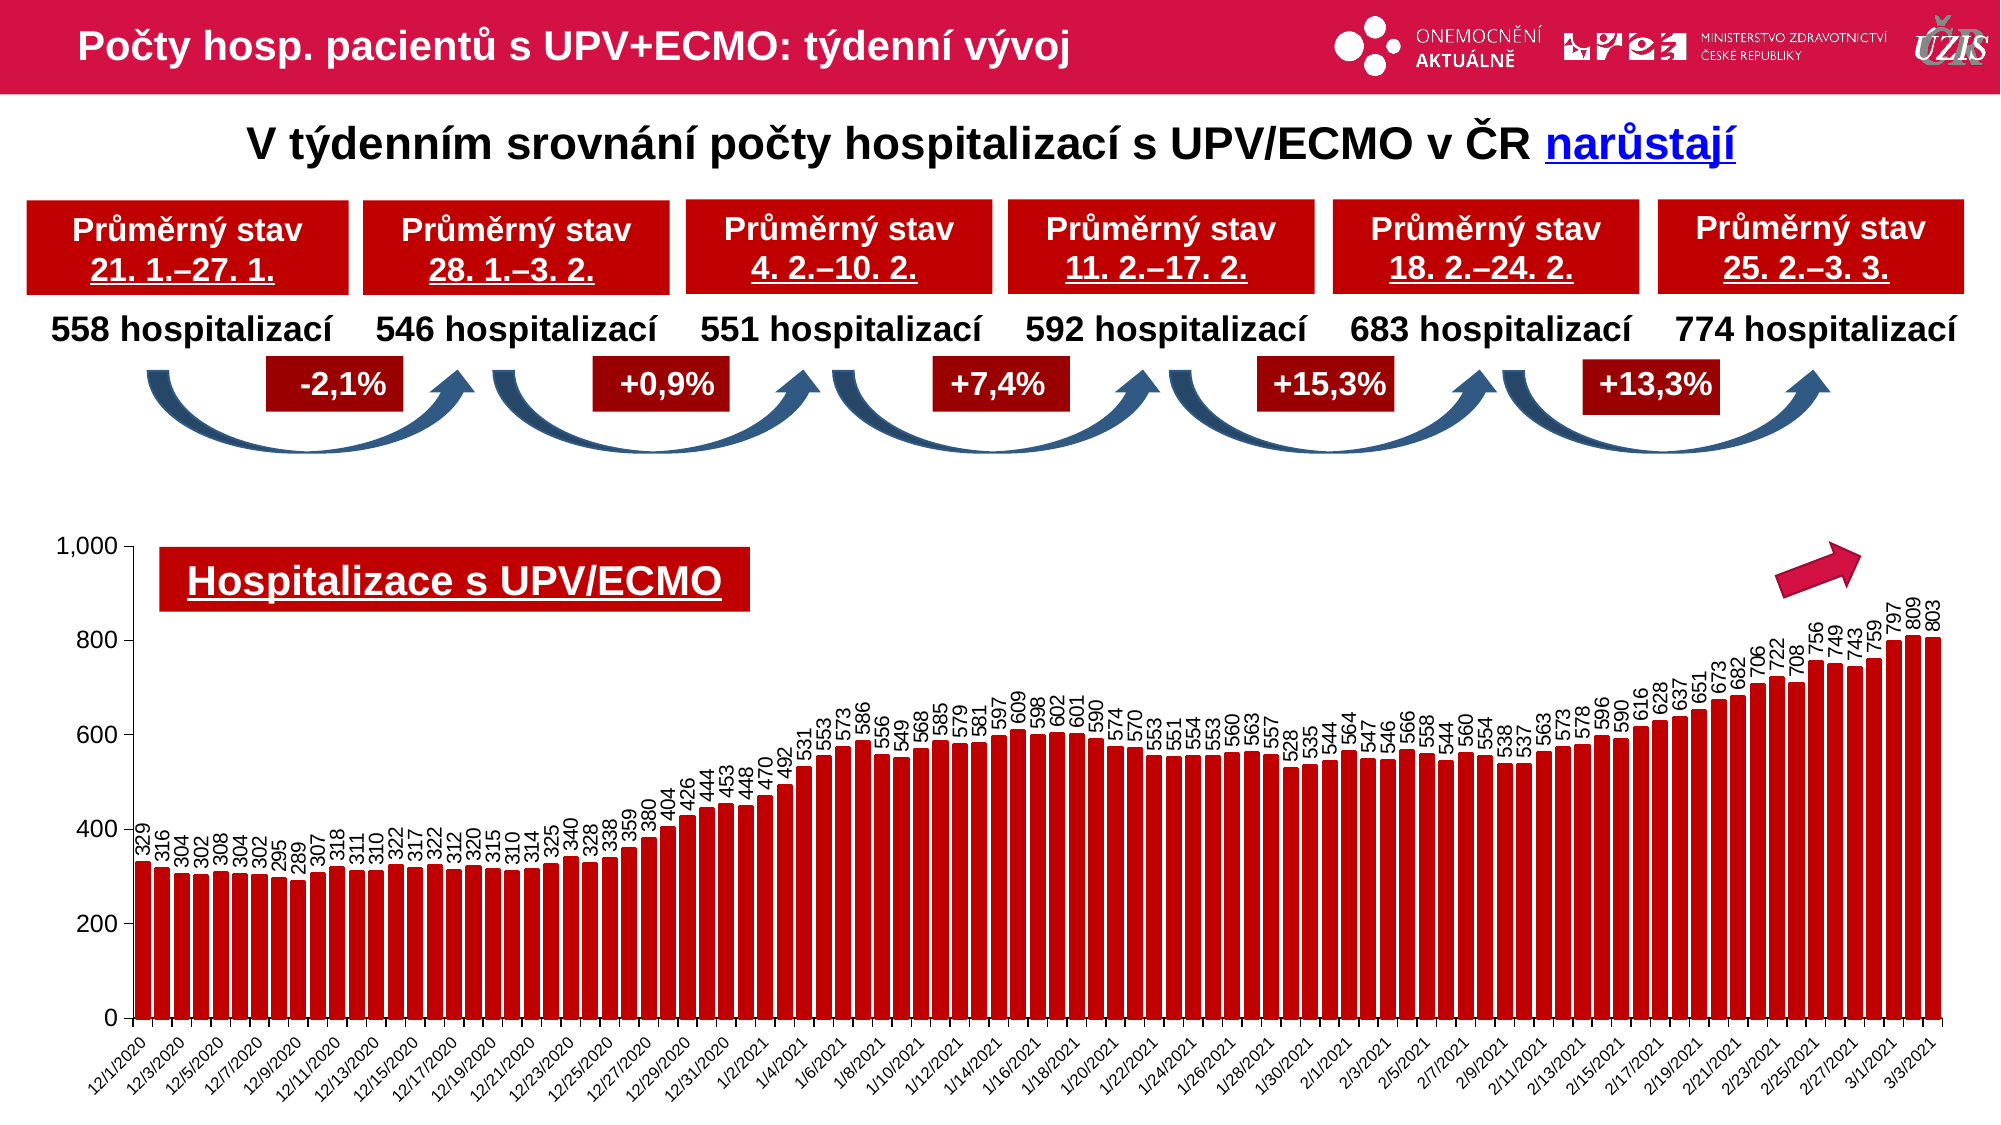

# Počty hosp. pacientů s UPV+ECMO: týdenní vývoj
V týdenním srovnání počty hospitalizací s UPV/ECMO v ČR narůstají
Průměrný stav
25. 2.–3. 3.
Průměrný stav
4. 2.–10. 2.
Průměrný stav
11. 2.–17. 2.
Průměrný stav
18. 2.–24. 2.
Průměrný stav
21. 1.–27. 1.
Průměrný stav
28. 1.–3. 2.
| 558 hospitalizací | 546 hospitalizací | 551 hospitalizací | 592 hospitalizací | 683 hospitalizací | 774 hospitalizací |
| --- | --- | --- | --- | --- | --- |
| -2,1% |  | +0,9% |  | +7,4% |  | +15,3% |  | +13,3% |
| --- | --- | --- | --- | --- | --- | --- | --- | --- |

### Chart

| Category |  |
|---|---|
| 44166 | 329.0 |
| 44167 | 316.0 |
| 44168 | 304.0 |
| 44169 | 302.0 |
| 44170 | 308.0 |
| 44171 | 304.0 |
| 44172 | 302.0 |
| 44173 | 295.0 |
| 44174 | 289.0 |
| 44175 | 307.0 |
| 44176 | 318.0 |
| 44177 | 311.0 |
| 44178 | 310.0 |
| 44179 | 322.0 |
| 44180 | 317.0 |
| 44181 | 322.0 |
| 44182 | 312.0 |
| 44183 | 320.0 |
| 44184 | 315.0 |
| 44185 | 310.0 |
| 44186 | 314.0 |
| 44187 | 325.0 |
| 44188 | 340.0 |
| 44189 | 328.0 |
| 44190 | 338.0 |
| 44191 | 359.0 |
| 44192 | 380.0 |
| 44193 | 404.0 |
| 44194 | 426.0 |
| 44195 | 444.0 |
| 44196 | 453.0 |
| 44197 | 448.0 |
| 44198 | 470.0 |
| 44199 | 492.0 |
| 44200 | 531.0 |
| 44201 | 553.0 |
| 44202 | 573.0 |
| 44203 | 586.0 |
| 44204 | 556.0 |
| 44205 | 549.0 |
| 44206 | 568.0 |
| 44207 | 585.0 |
| 44208 | 579.0 |
| 44209 | 581.0 |
| 44210 | 597.0 |
| 44211 | 609.0 |
| 44212 | 598.0 |
| 44213 | 602.0 |
| 44214 | 601.0 |
| 44215 | 590.0 |
| 44216 | 574.0 |
| 44217 | 570.0 |
| 44218 | 553.0 |
| 44219 | 551.0 |
| 44220 | 554.0 |
| 44221 | 553.0 |
| 44222 | 560.0 |
| 44223 | 563.0 |
| 44224 | 557.0 |
| 44225 | 528.0 |
| 44226 | 535.0 |
| 44227 | 544.0 |
| 44228 | 564.0 |
| 44229 | 547.0 |
| 44230 | 546.0 |
| 44231 | 566.0 |
| 44232 | 558.0 |
| 44233 | 544.0 |
| 44234 | 560.0 |
| 44235 | 554.0 |
| 44236 | 538.0 |
| 44237 | 537.0 |
| 44238 | 563.0 |
| 44239 | 573.0 |
| 44240 | 578.0 |
| 44241 | 596.0 |
| 44242 | 590.0 |
| 44243 | 616.0 |
| 44244 | 628.0 |
| 44245 | 637.0 |
| 44246 | 651.0 |
| 44247 | 673.0 |
| 44248 | 682.0 |
| 44249 | 706.0 |
| 44250 | 722.0 |
| 44251 | 708.0 |
| 44252 | 756.0 |
| 44253 | 749.0 |
| 44254 | 743.0 |
| 44255 | 759.0 |
| 44256 | 797.0 |
| 44257 | 809.0 |
| 44258 | 803.0 |
Hospitalizace s UPV/ECMO